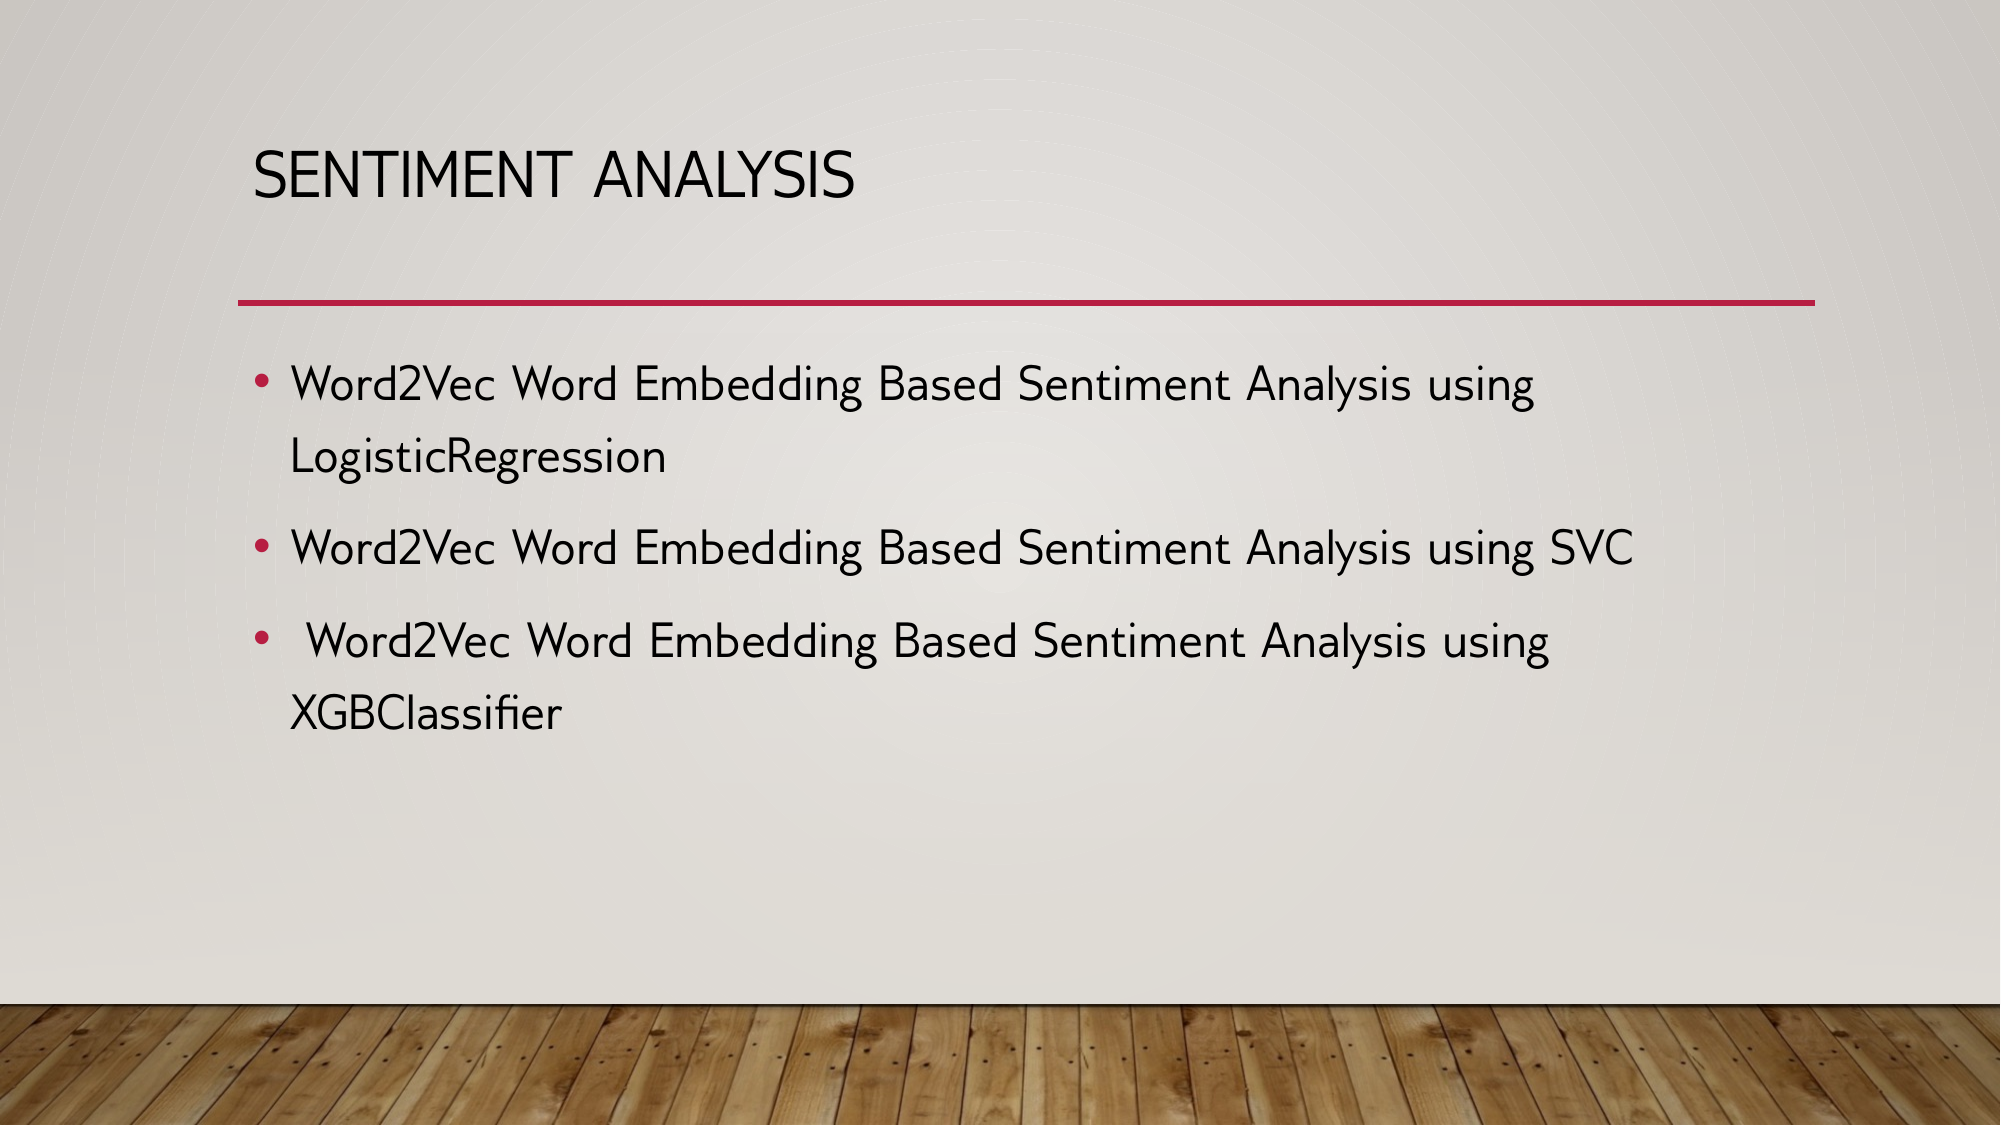

# Sentiment Analysis
Word2Vec Word Embedding Based Sentiment Analysis using LogisticRegression
Word2Vec Word Embedding Based Sentiment Analysis using SVC
 Word2Vec Word Embedding Based Sentiment Analysis using XGBClassifier